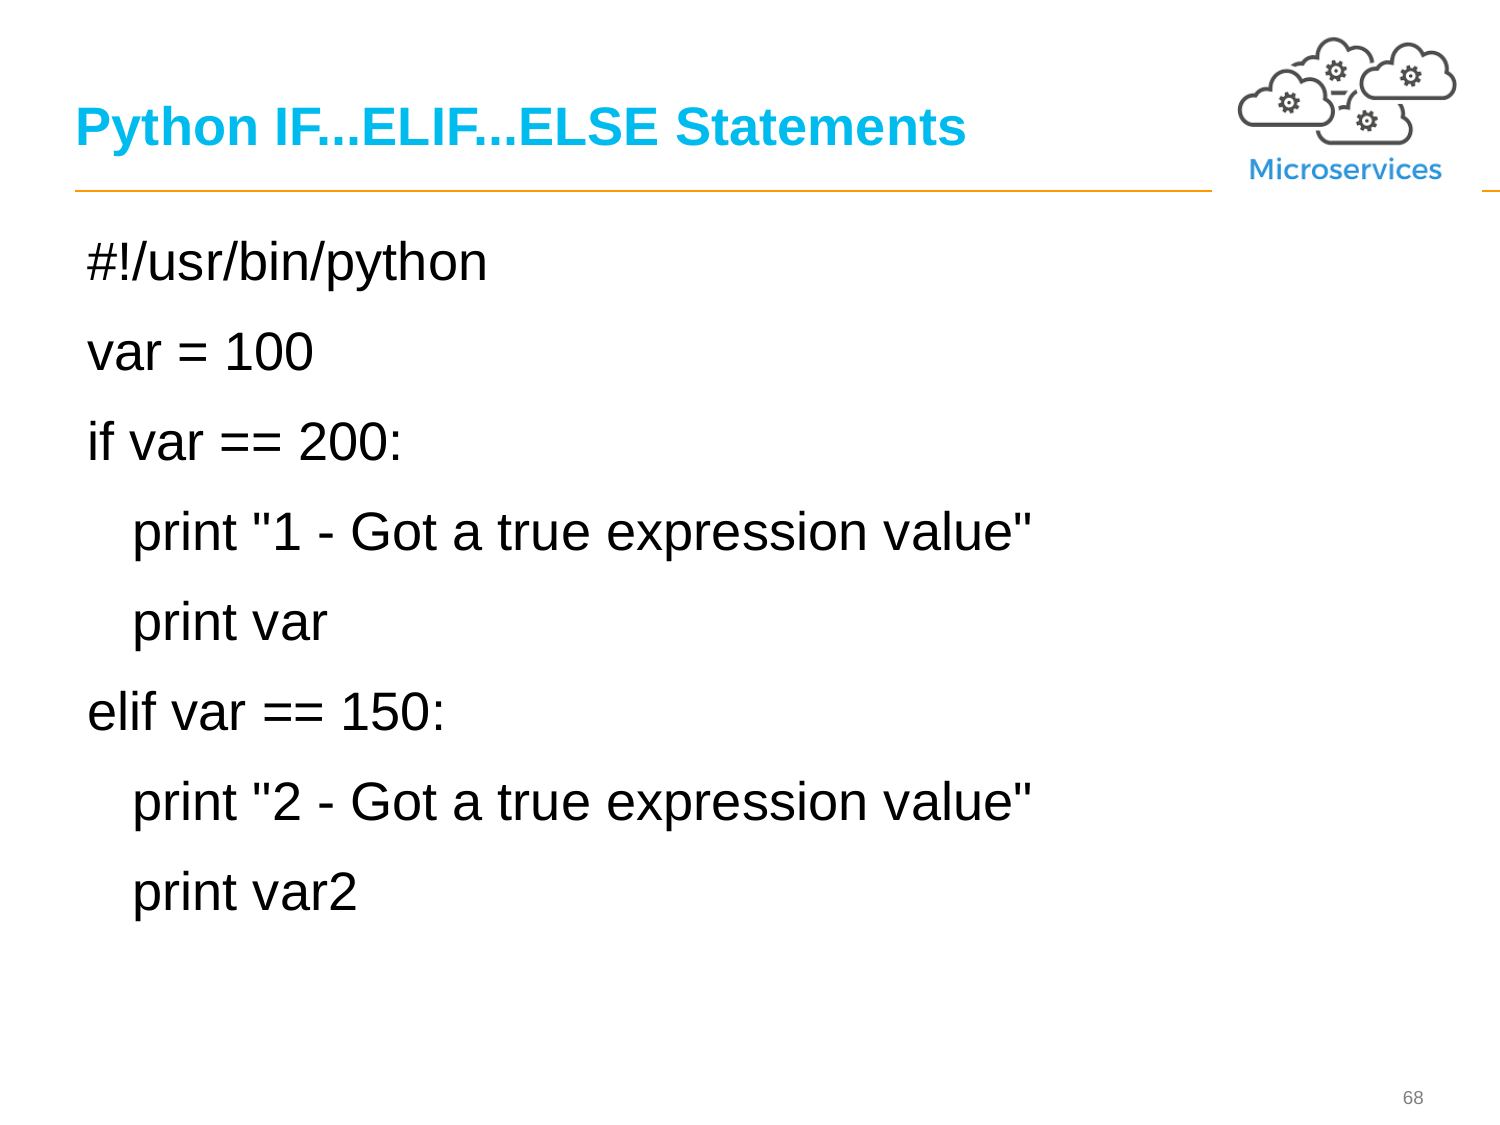

68
# Python IF...ELIF...ELSE Statements
#!/usr/bin/python
var = 100
if var == 200:
   print "1 - Got a true expression value"
   print var
elif var == 150:
   print "2 - Got a true expression value"
   print var2